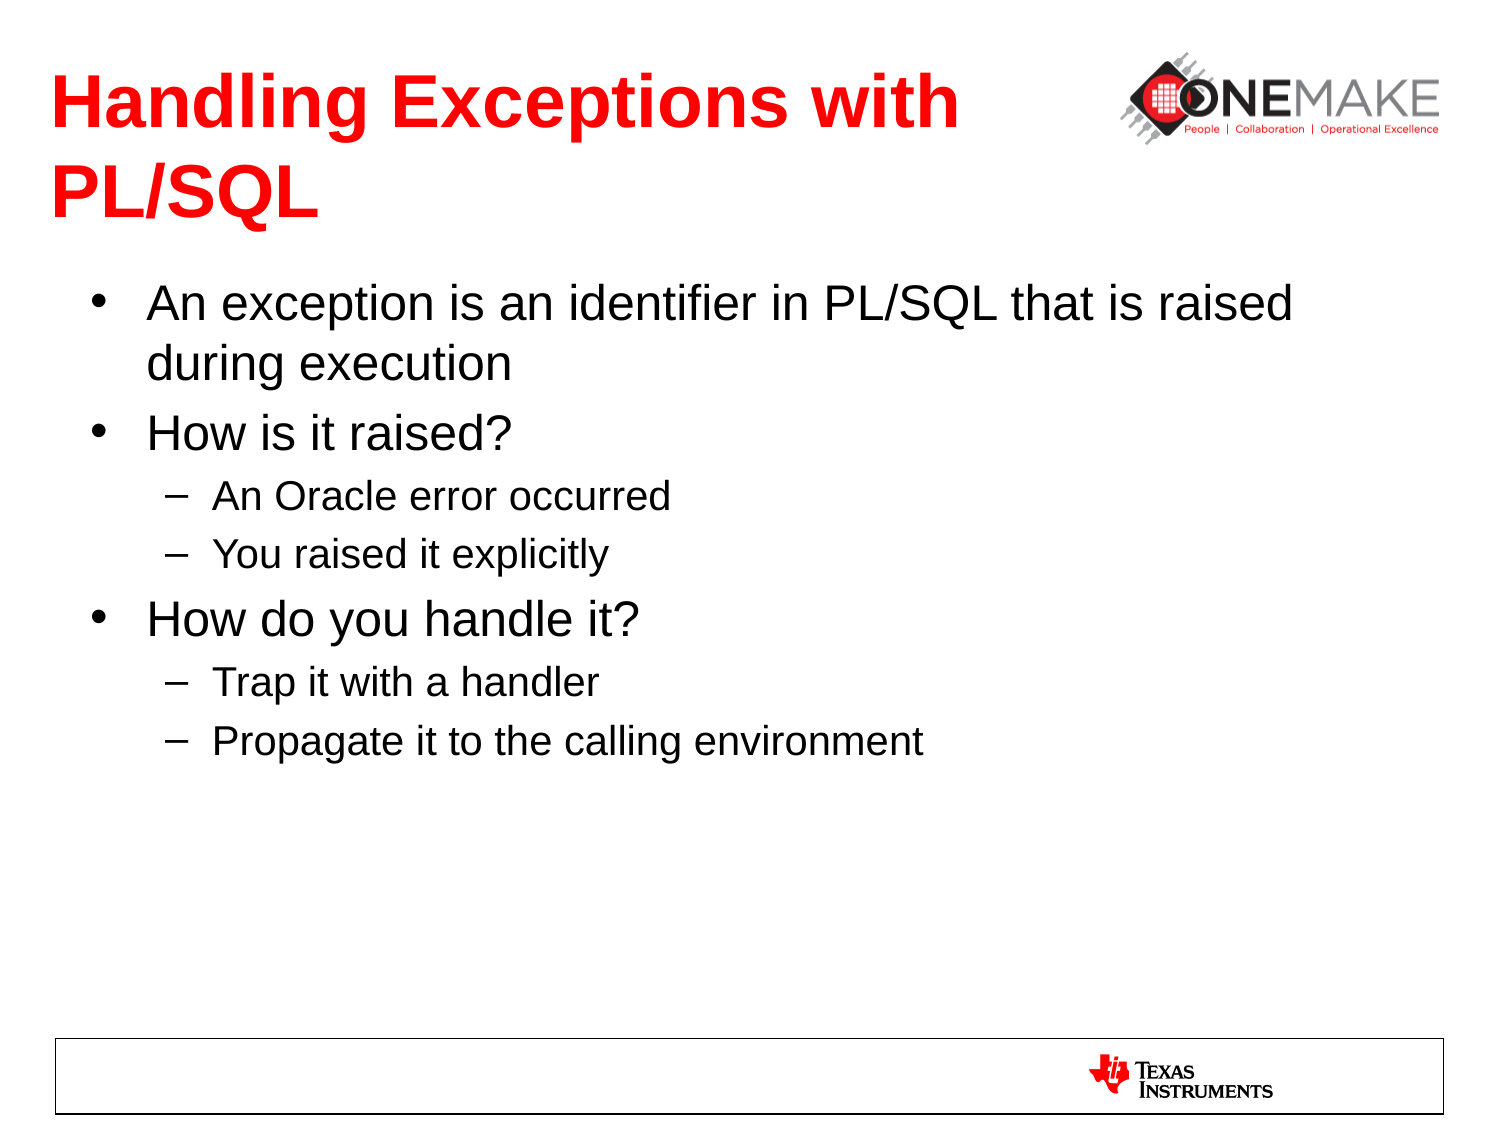

# Handling Exceptions with PL/SQL
An exception is an identifier in PL/SQL that is raised during execution
How is it raised?
An Oracle error occurred
You raised it explicitly
How do you handle it?
Trap it with a handler
Propagate it to the calling environment